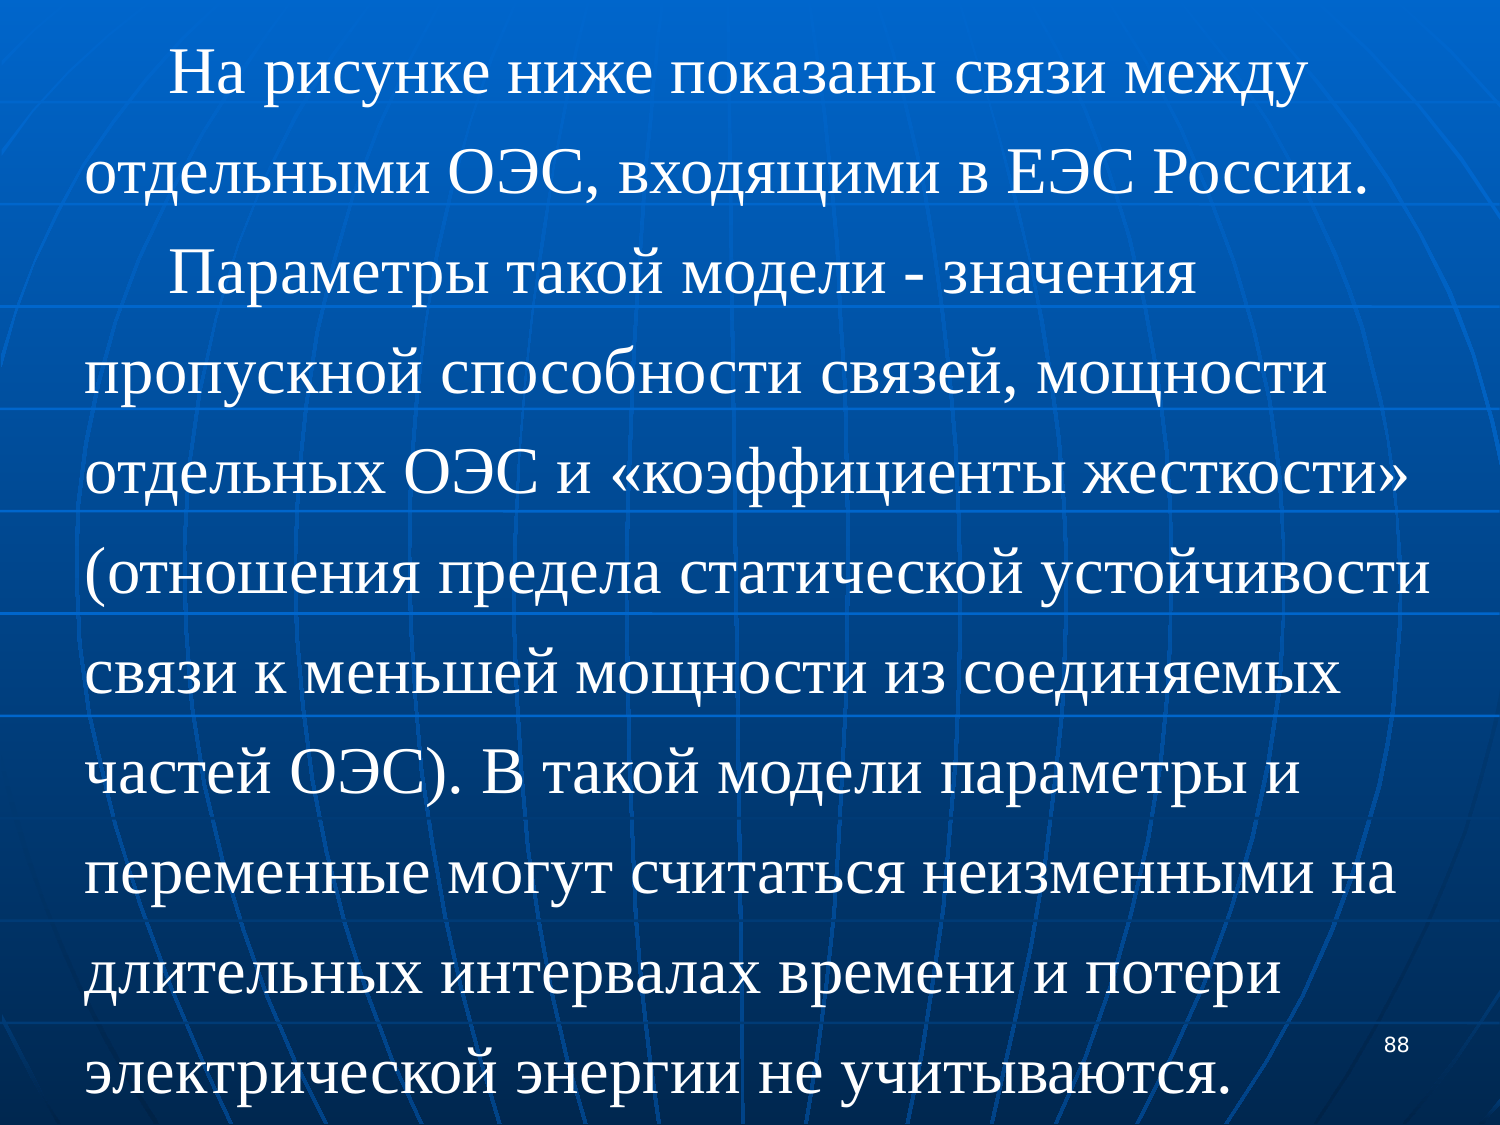

На рисунке ниже показаны связи между отдельными ОЭС, входящими в ЕЭС России.
     Параметры такой модели - значения пропускной способности связей, мощности отдельных ОЭС и «коэффициенты жесткости» (отношения предела статической устойчивости связи к меньшей мощности из соединяемых частей ОЭС). В такой модели параметры и переменные могут считаться неизменными на длительных интервалах времени и потери электрической энергии не учитываются.
88